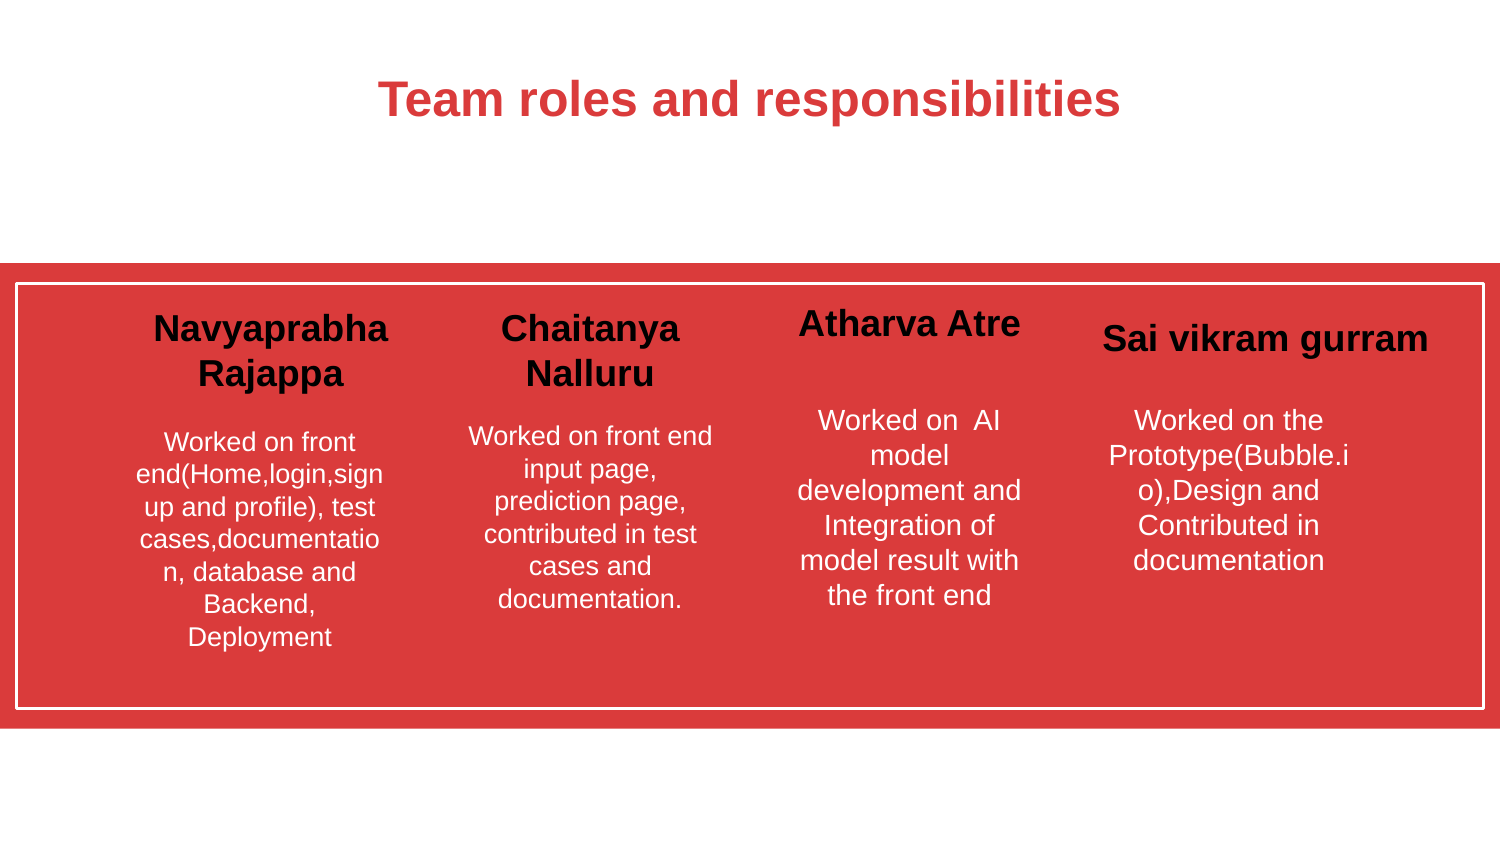

# Team roles and responsibilities

Atharva Atre
Sai vikram gurram
Navyaprabha Rajappa
Chaitanya Nalluru
Worked on  AI model development and Integration of model result with the front end
Worked on the Prototype(Bubble.io),Design and Contributed in documentation
Worked on front end input page, prediction page, contributed in test cases and documentation.
Worked on front end(Home,login,signup and profile), test cases,documentation, database and Backend, Deployment